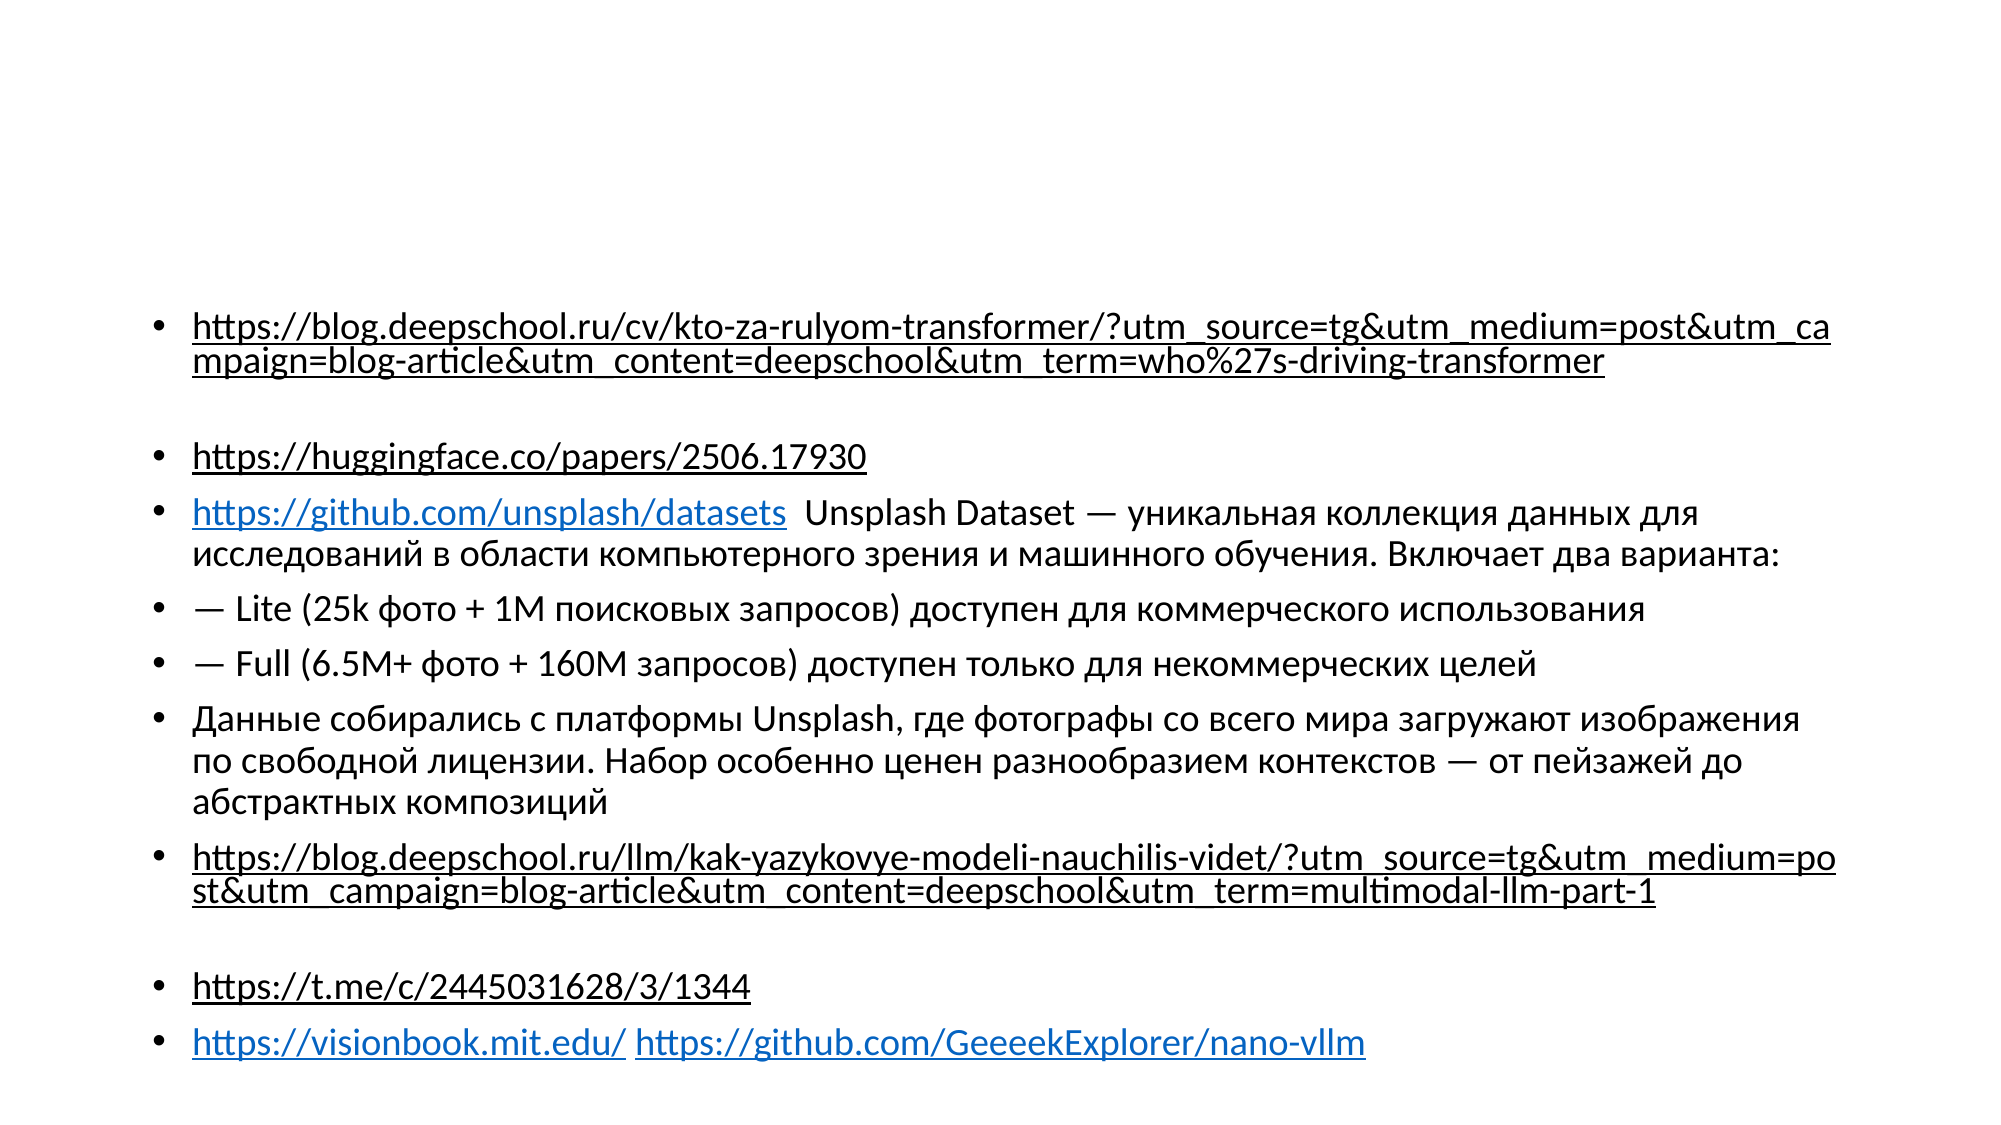

#
https://blog.deepschool.ru/cv/kto-za-rulyom-transformer/?utm_source=tg&utm_medium=post&utm_campaign=blog-article&utm_content=deepschool&utm_term=who%27s-driving-transformer
https://huggingface.co/papers/2506.17930
https://github.com/unsplash/datasets  Unsplash Dataset — уникальная коллекция данных для исследований в области компьютерного зрения и машинного обучения. Включает два варианта:
— Lite (25k фото + 1M поисковых запросов) доступен для коммерческого использования
— Full (6.5M+ фото + 160M запросов) доступен только для некоммерческих целей
Данные собирались с платформы Unsplash, где фотографы со всего мира загружают изображения по свободной лицензии. Набор особенно ценен разнообразием контекстов — от пейзажей до абстрактных композиций
https://blog.deepschool.ru/llm/kak-yazykovye-modeli-nauchilis-videt/?utm_source=tg&utm_medium=post&utm_campaign=blog-article&utm_content=deepschool&utm_term=multimodal-llm-part-1
https://t.me/c/2445031628/3/1344
https://visionbook.mit.edu/ https://github.com/GeeeekExplorer/nano-vllm